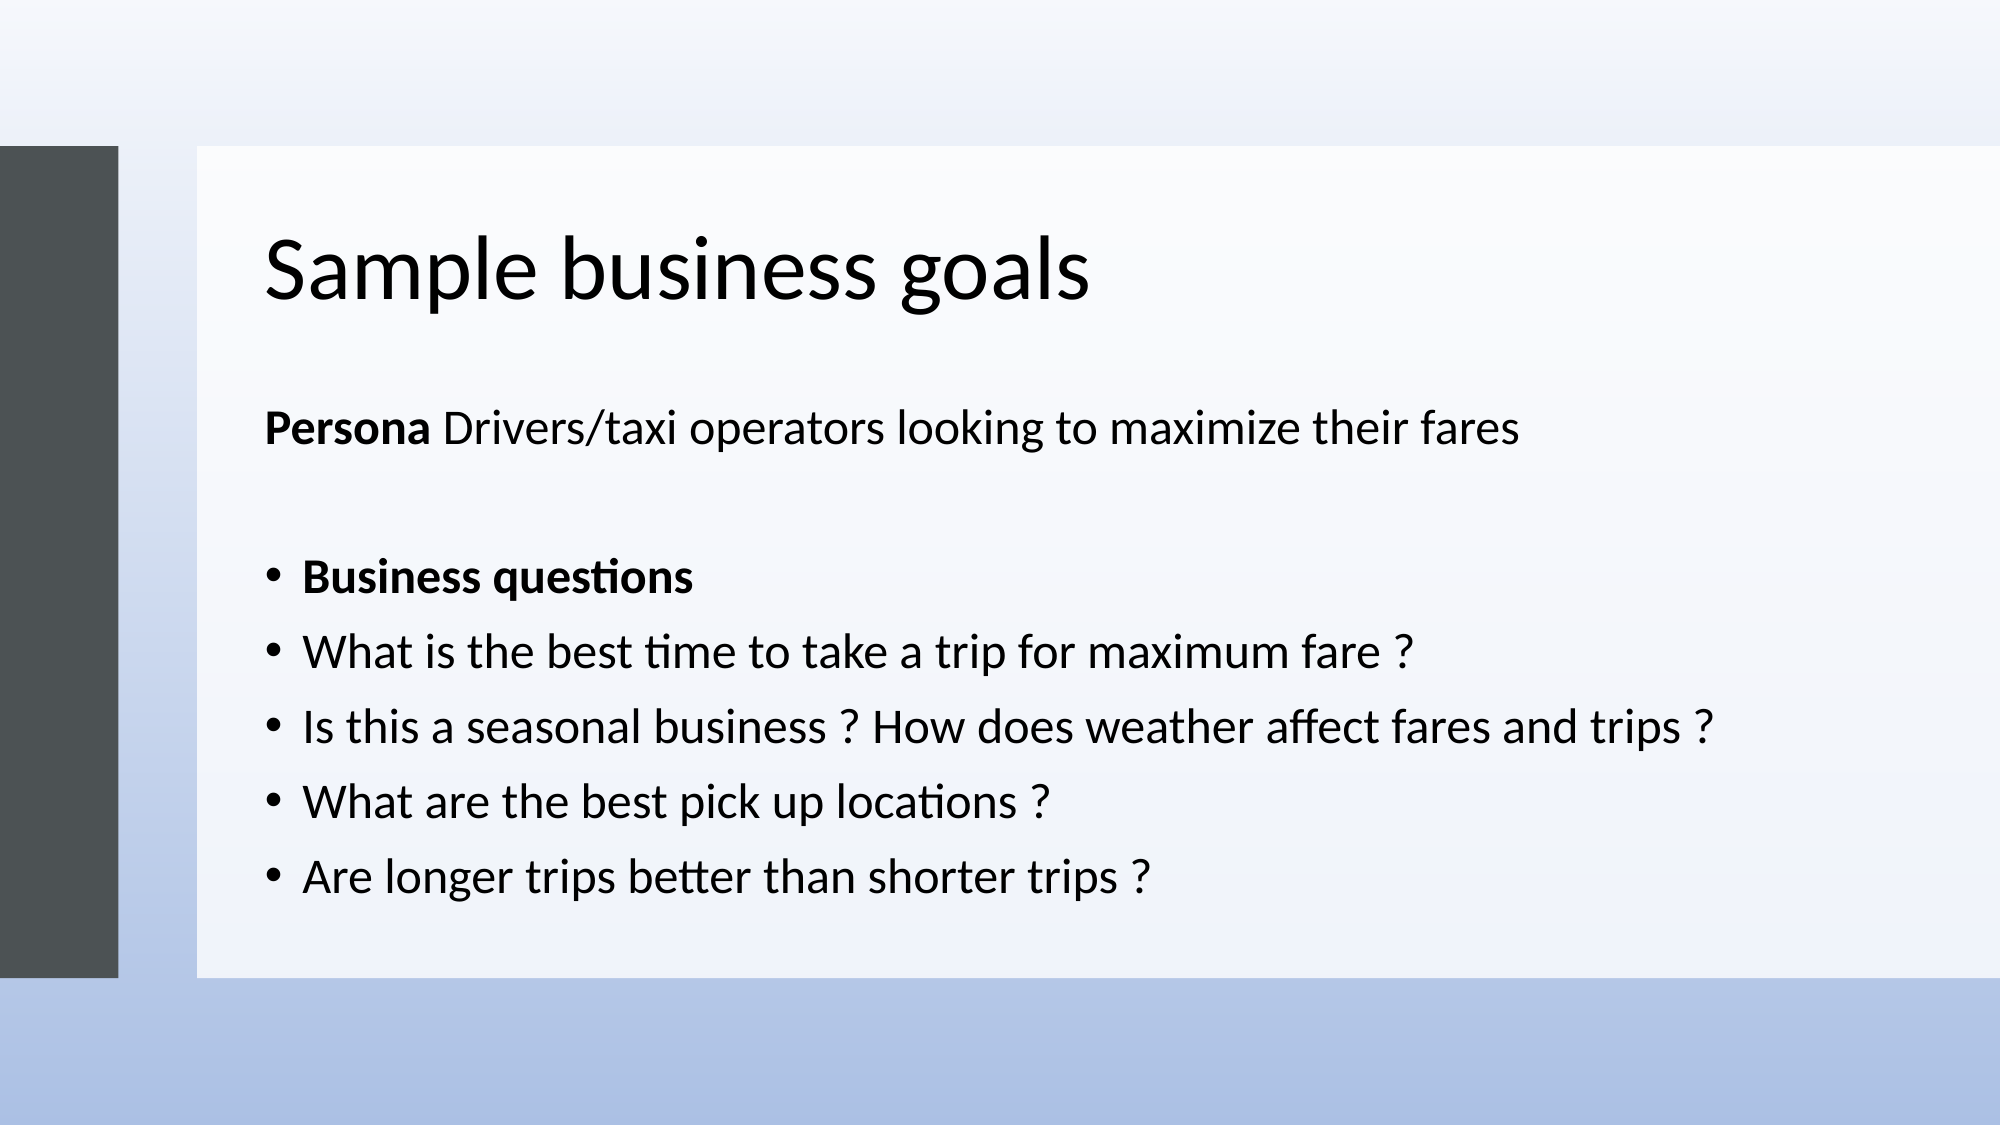

# Sample business goals
Persona Drivers/taxi operators looking to maximize their fares

Business questions
What is the best time to take a trip for maximum fare ?
Is this a seasonal business ? How does weather affect fares and trips ?
What are the best pick up locations ?
Are longer trips better than shorter trips ?